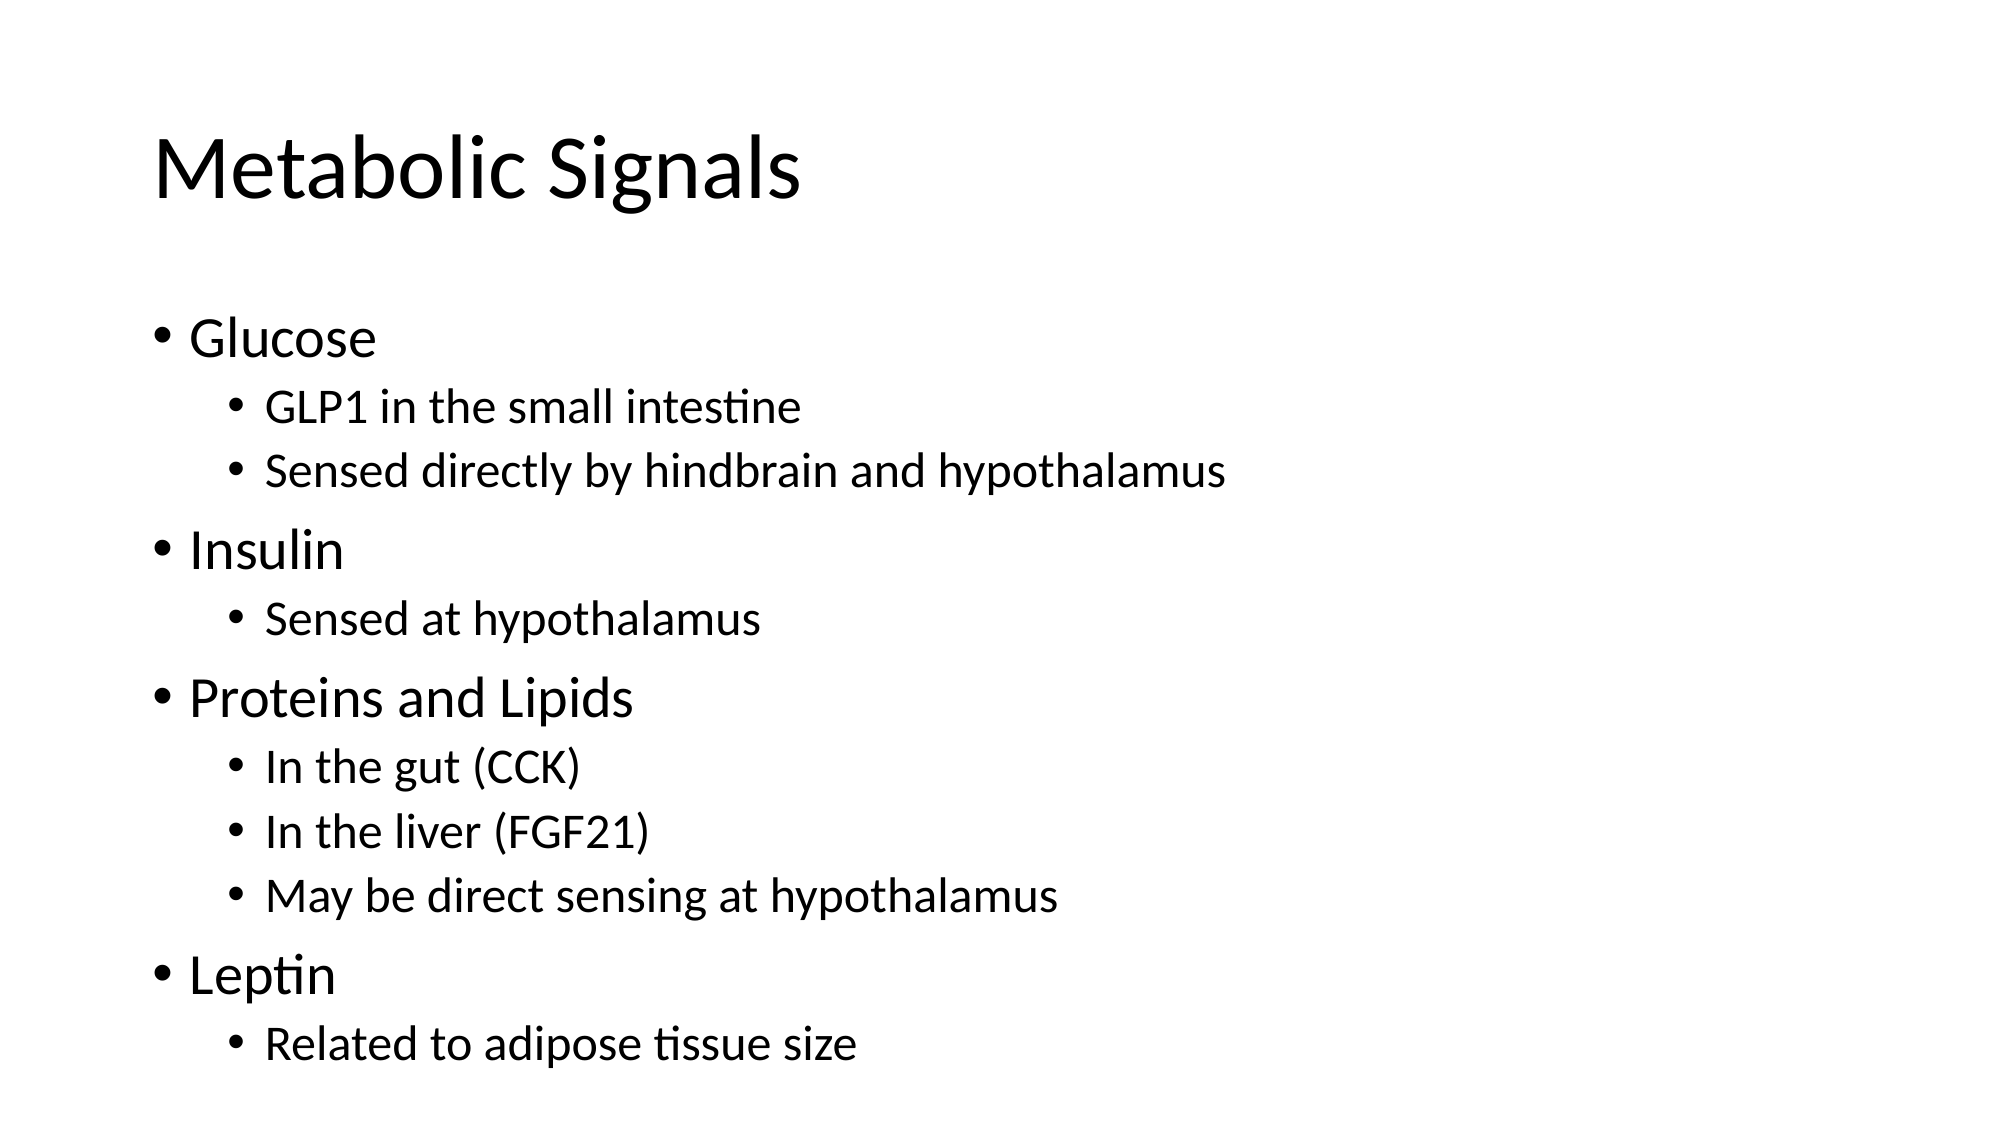

# Metabolic Signals
Glucose
GLP1 in the small intestine
Sensed directly by hindbrain and hypothalamus
Insulin
Sensed at hypothalamus
Proteins and Lipids
In the gut (CCK)
In the liver (FGF21)
May be direct sensing at hypothalamus
Leptin
Related to adipose tissue size